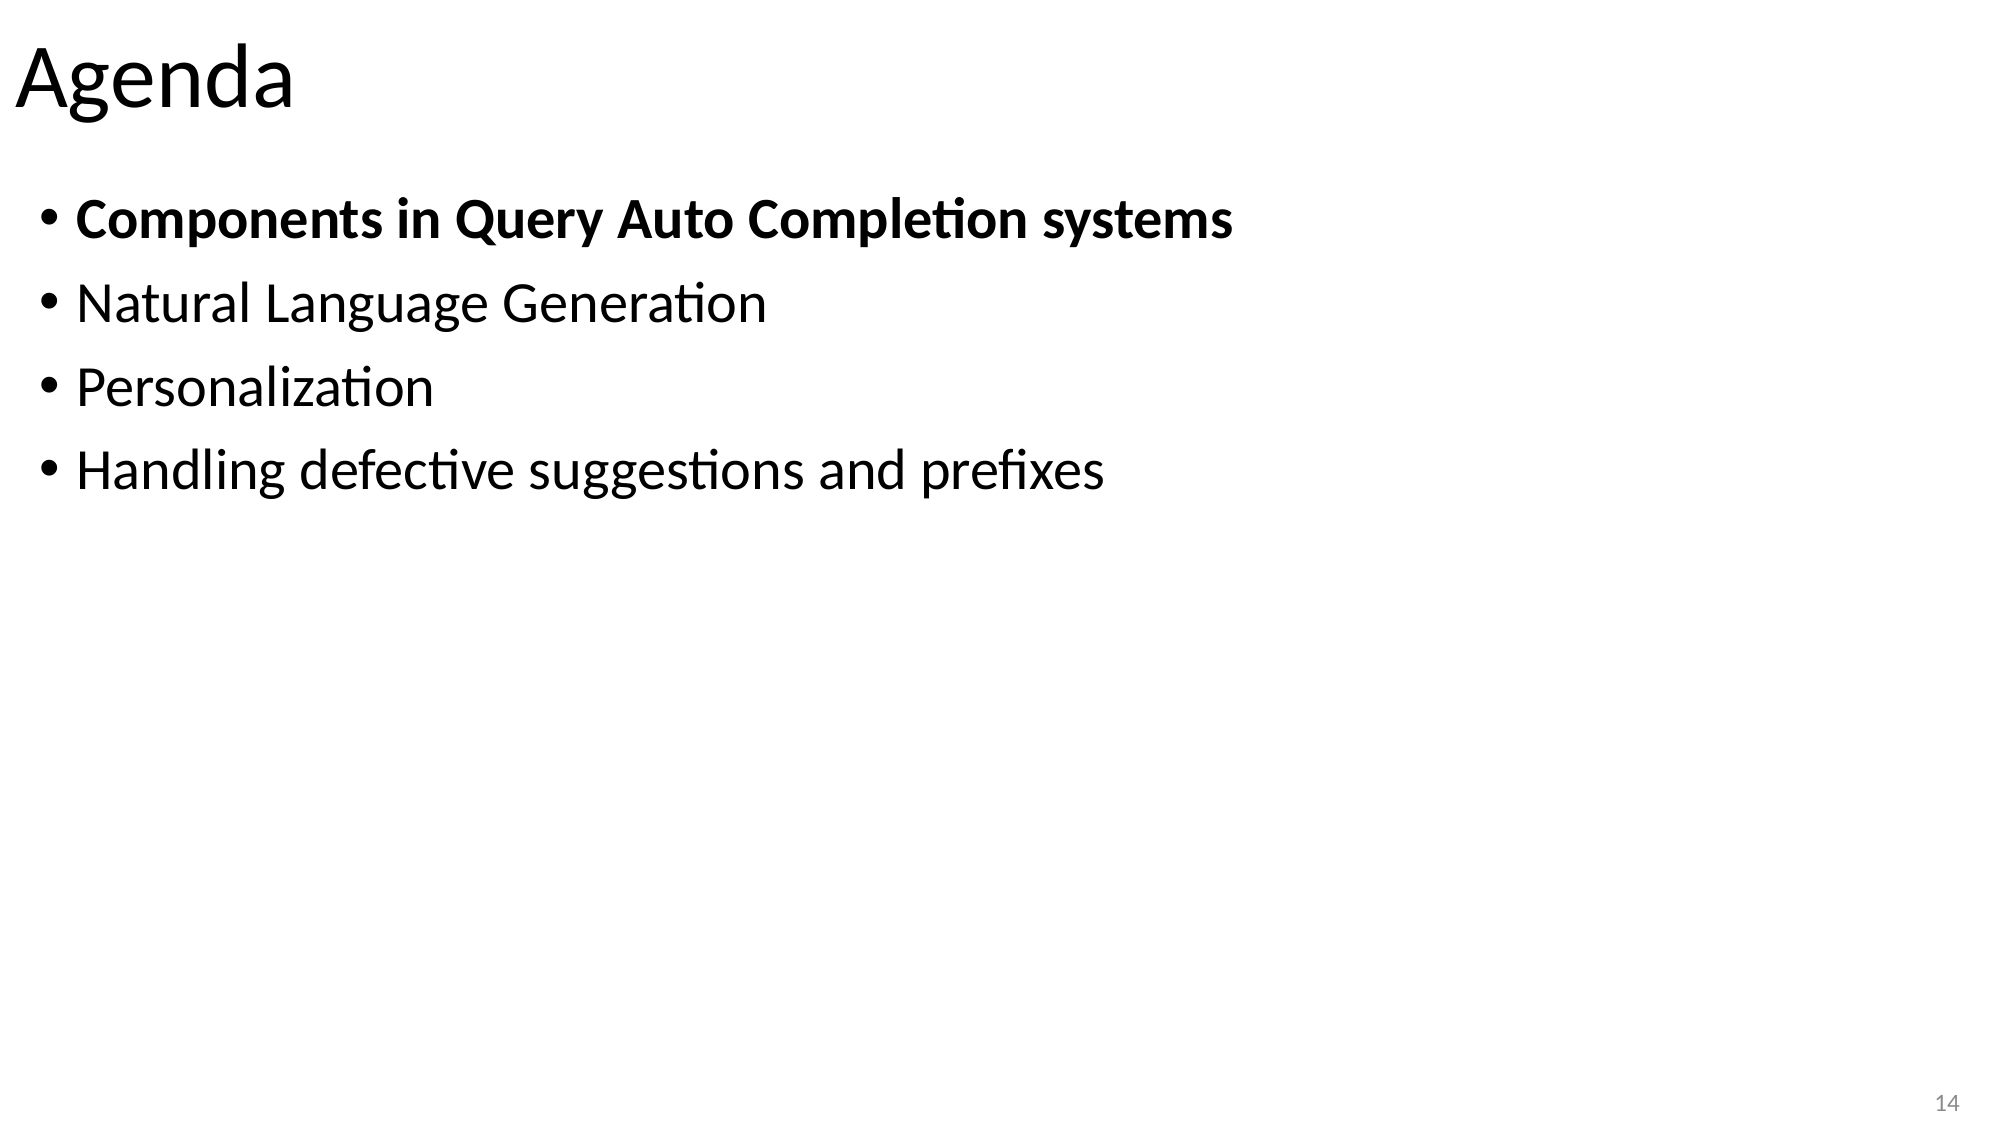

# Agenda
Components in Query Auto Completion systems
Natural Language Generation
Personalization
Handling defective suggestions and prefixes

14